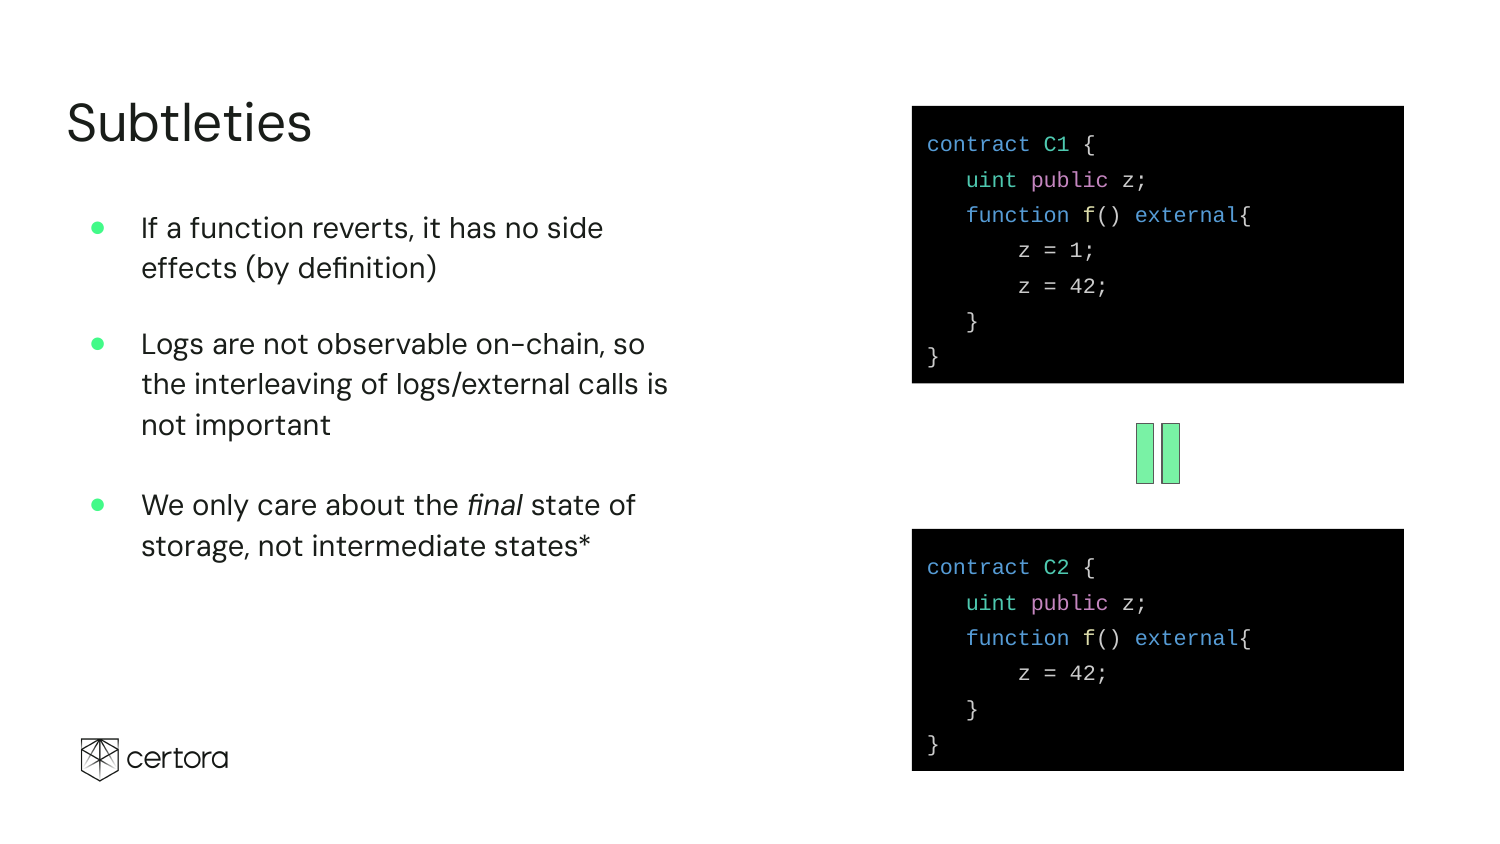

# Subtleties
contract C1 {
   uint public z;
   function f() external{
       z = 1;
       z = 42;
   }
}
If a function reverts, it has no side effects (by definition)
Logs are not observable on-chain, so the interleaving of logs/external calls is not important
We only care about the final state of storage, not intermediate states*

contract C2 {
   uint public z;
   function f() external{
       z = 42;
   }
}